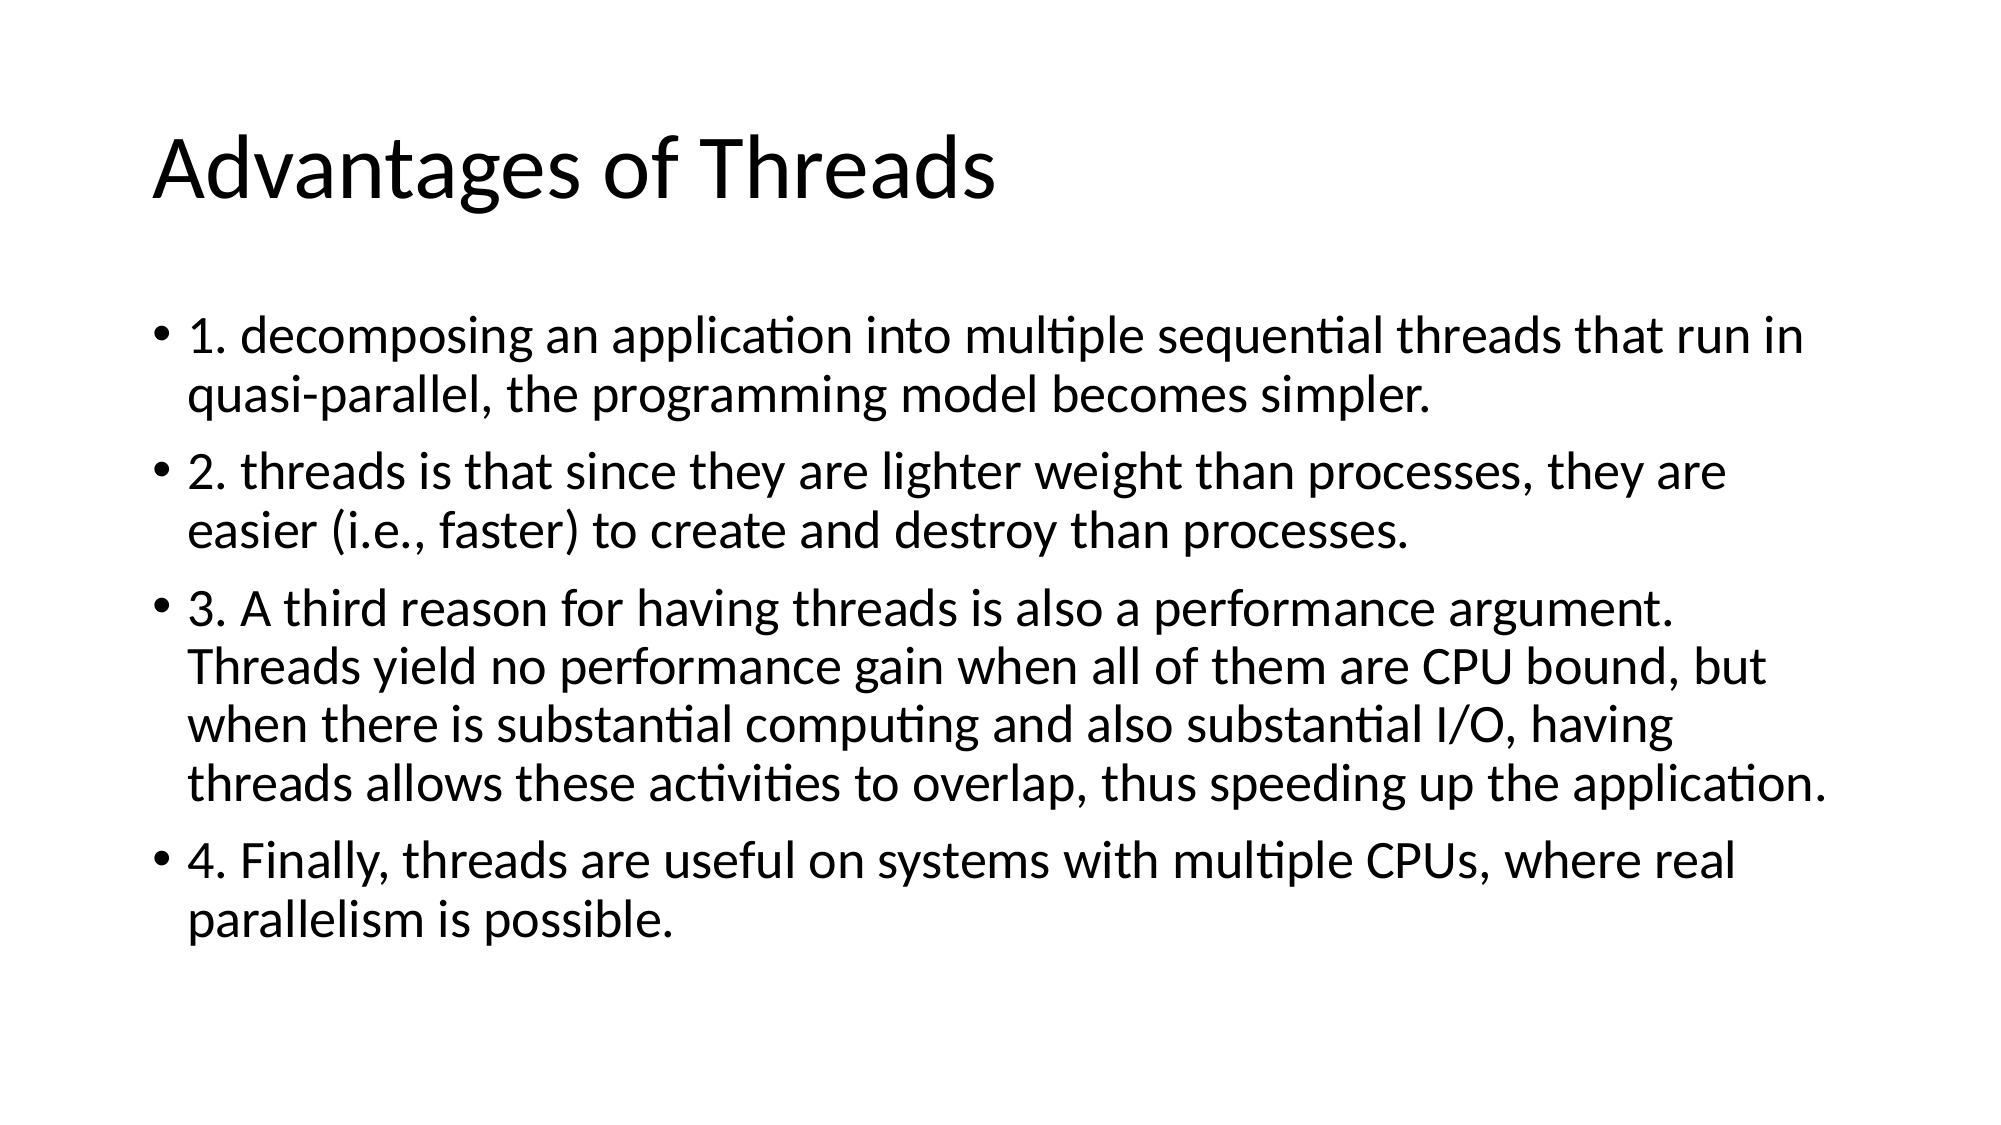

# Advantages of Threads
1. decomposing an application into multiple sequential threads that run in quasi-parallel, the programming model becomes simpler.
2. threads is that since they are lighter weight than processes, they are easier (i.e., faster) to create and destroy than processes.
3. A third reason for having threads is also a performance argument. Threads yield no performance gain when all of them are CPU bound, but when there is substantial computing and also substantial I/O, having threads allows these activities to overlap, thus speeding up the application.
4. Finally, threads are useful on systems with multiple CPUs, where real parallelism is possible.